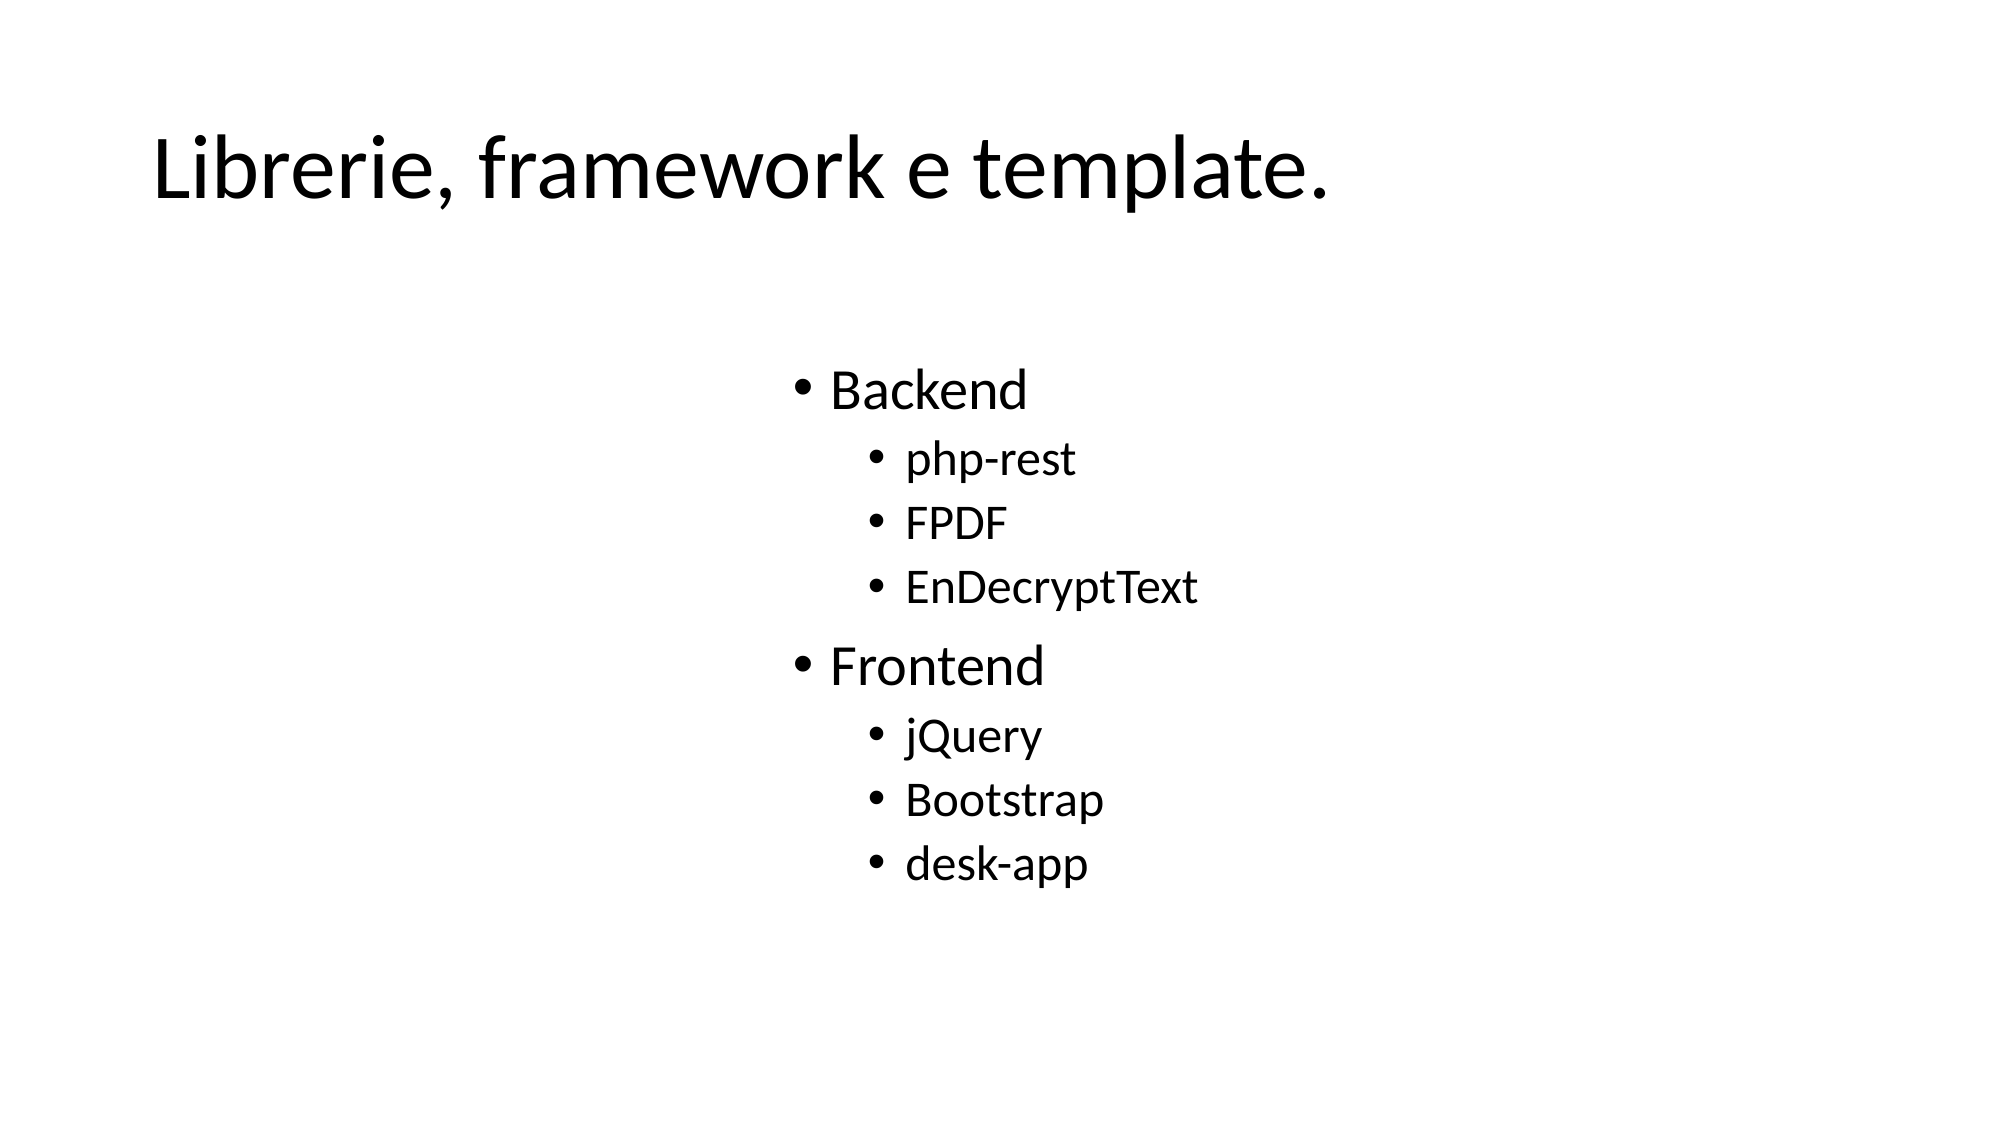

# Librerie, framework e template.
Backend
php-rest
FPDF
EnDecryptText
Frontend
jQuery
Bootstrap
desk-app